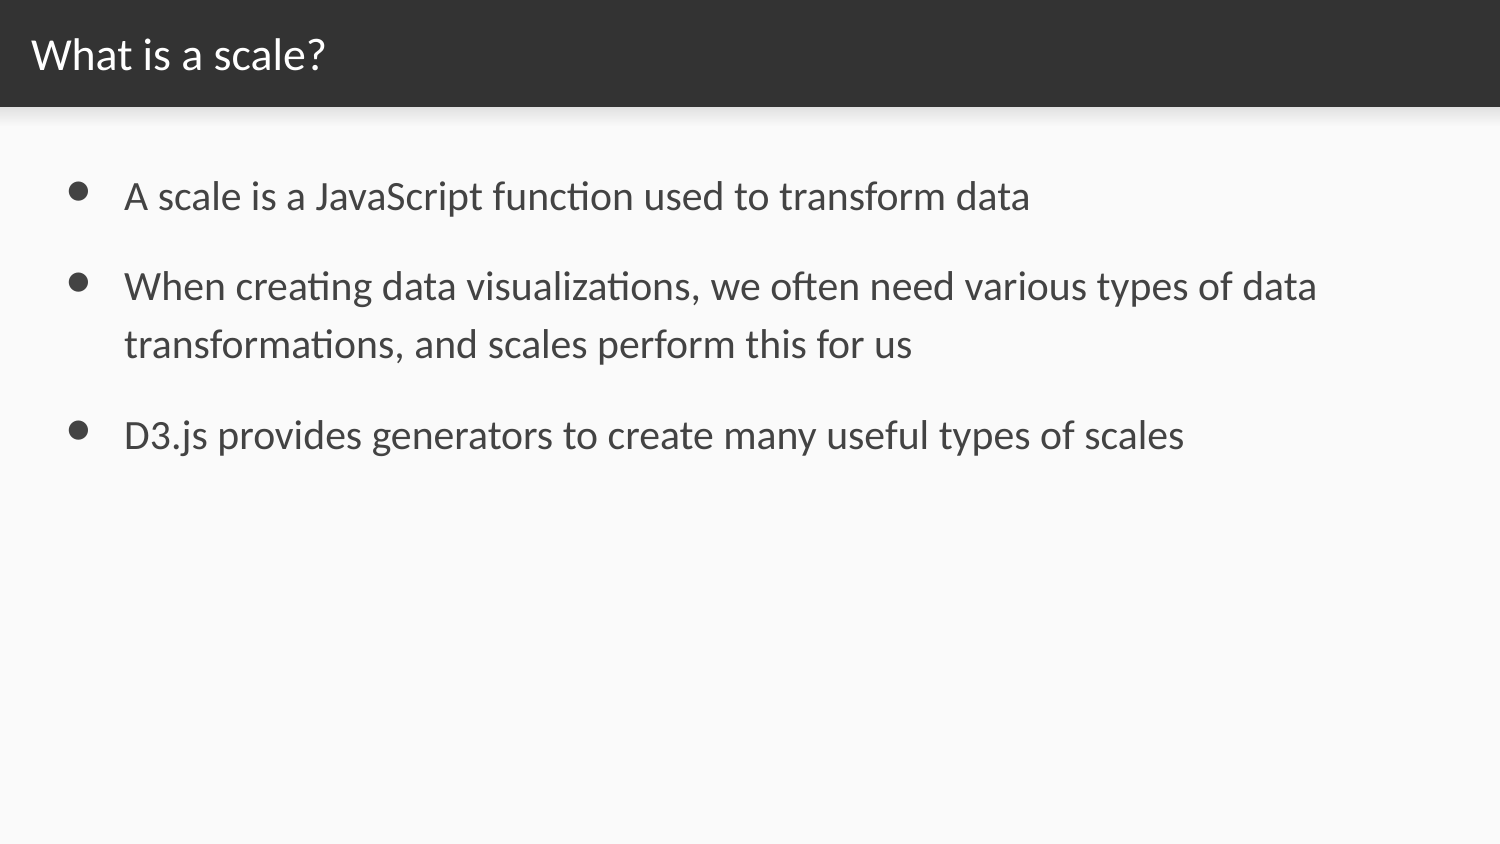

# What is a scale?
A scale is a JavaScript function used to transform data
When creating data visualizations, we often need various types of data transformations, and scales perform this for us
D3.js provides generators to create many useful types of scales